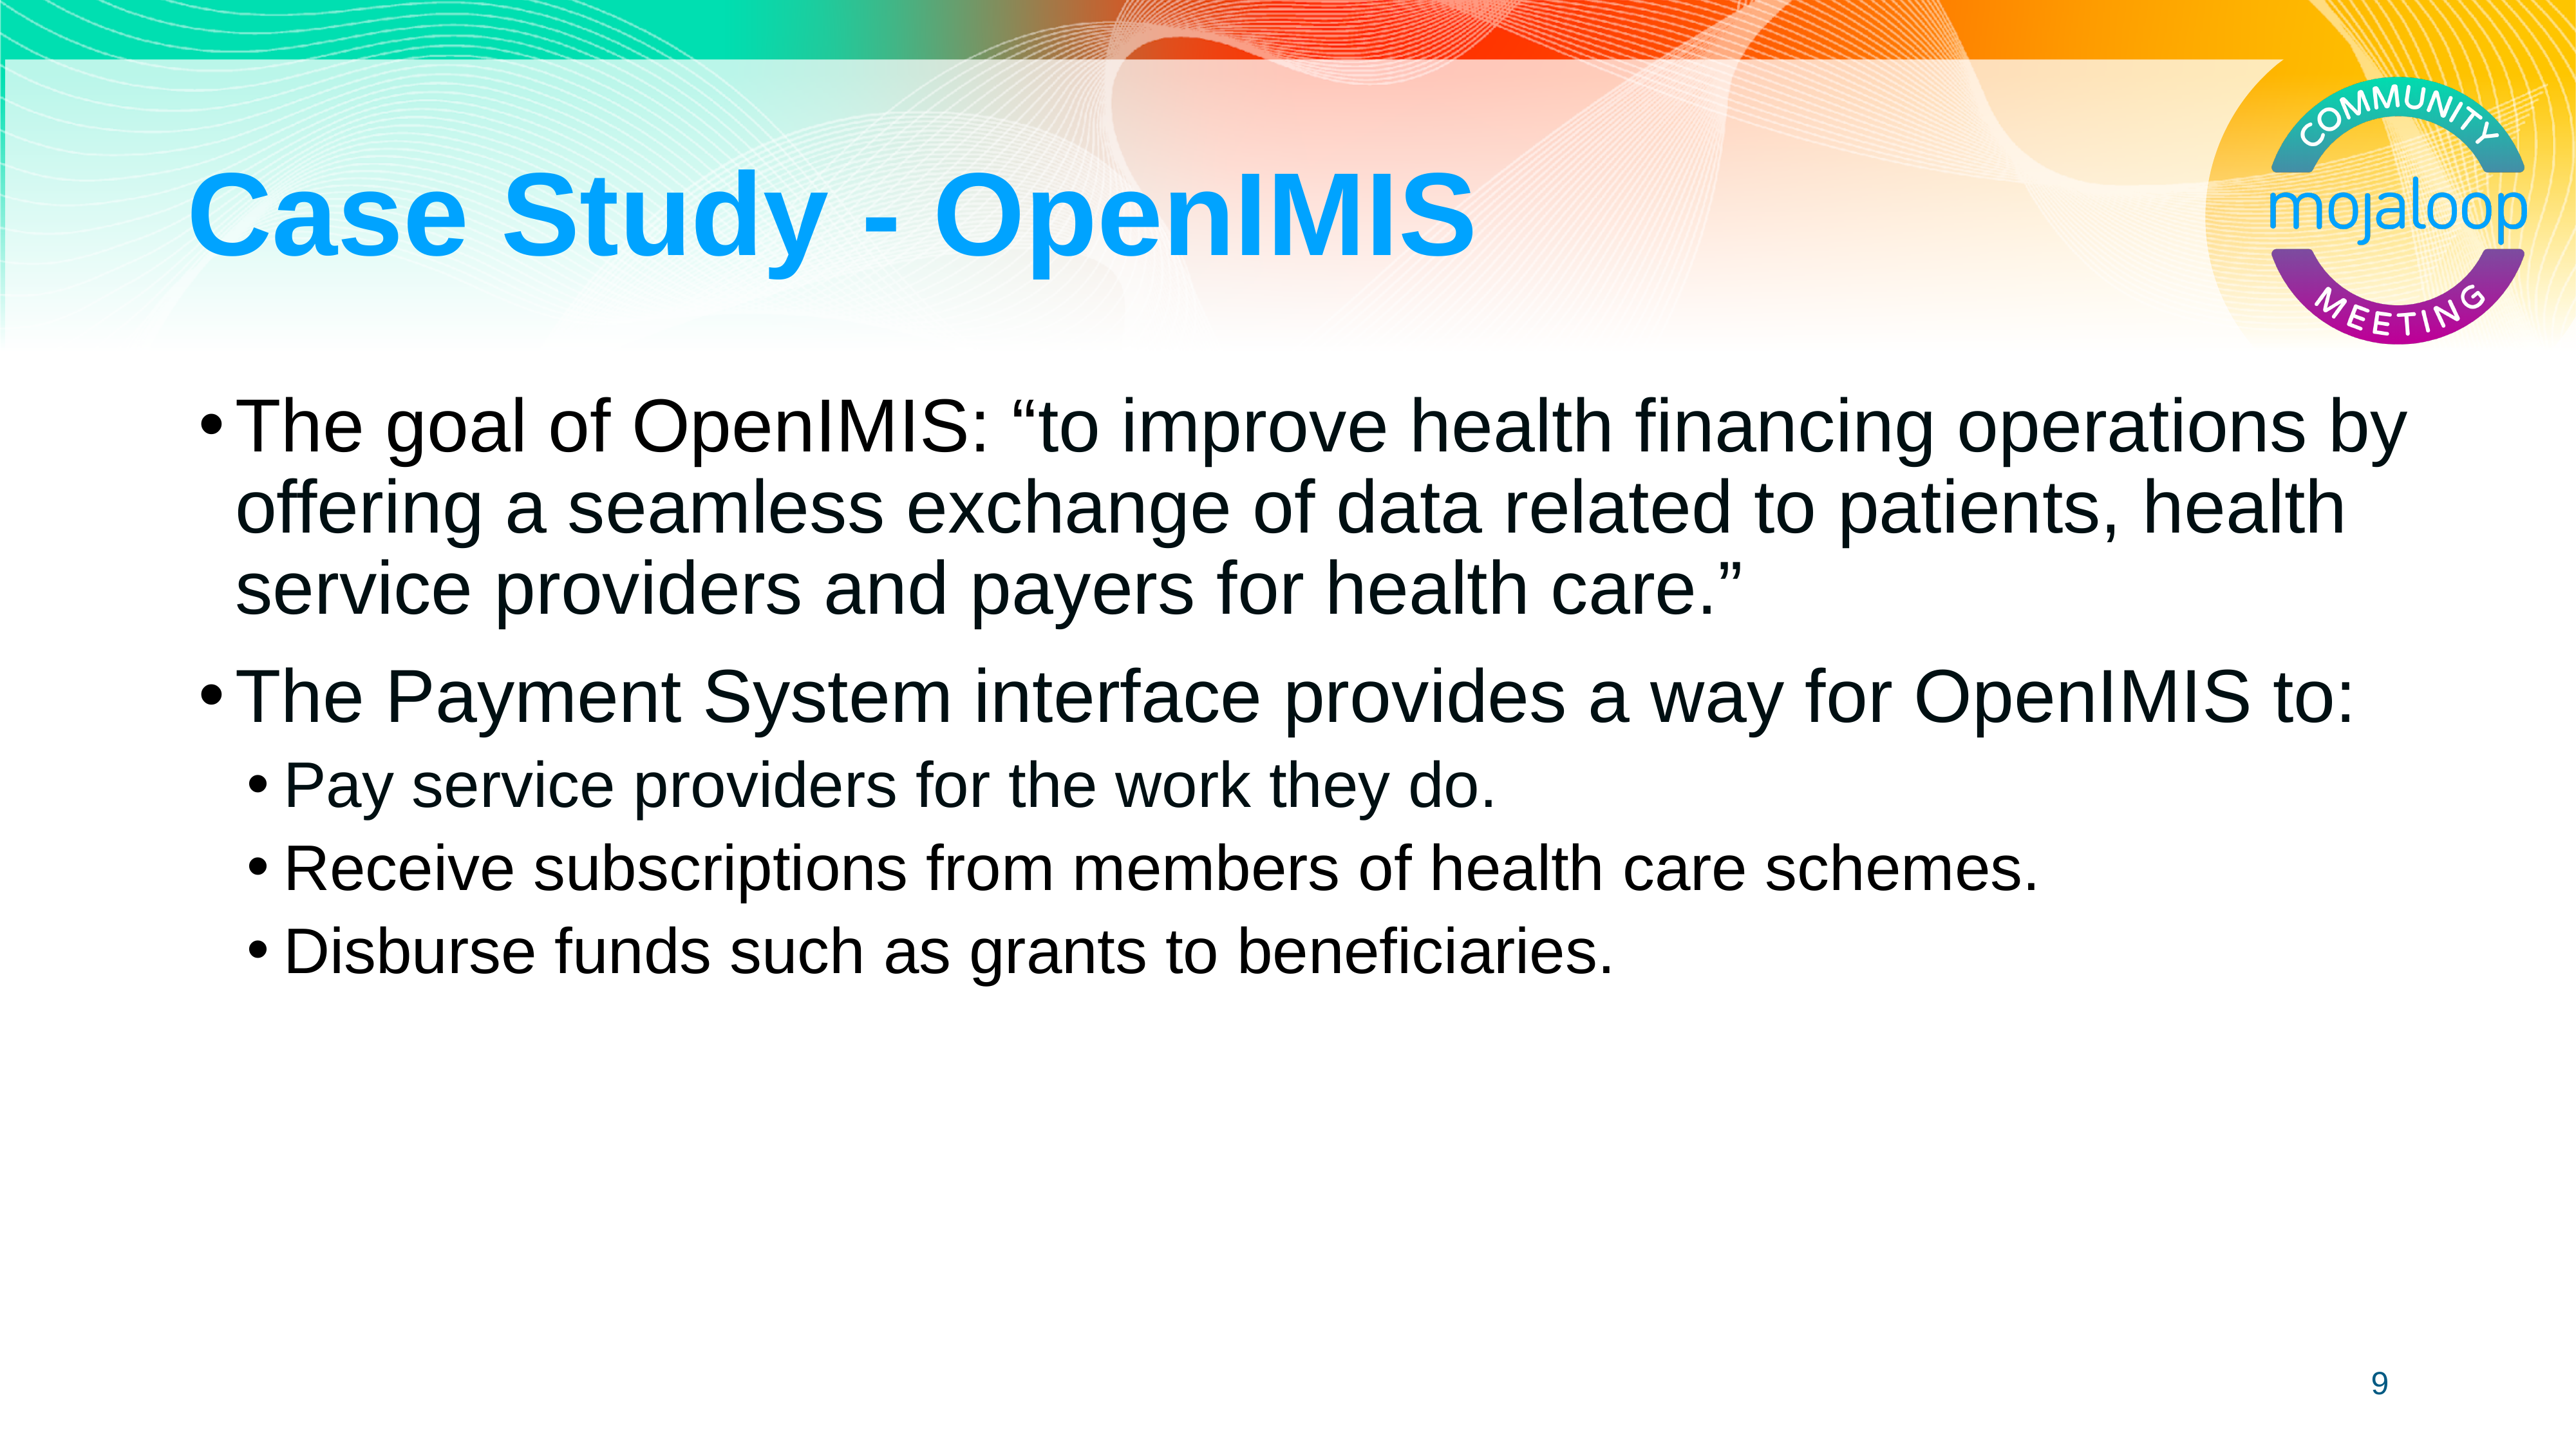

# Case Study - OpenIMIS
The goal of OpenIMIS: “to improve health financing operations by offering a seamless exchange of data related to patients, health service providers and payers for health care.”
The Payment System interface provides a way for OpenIMIS to:
Pay service providers for the work they do.
Receive subscriptions from members of health care schemes.
Disburse funds such as grants to beneficiaries.

9